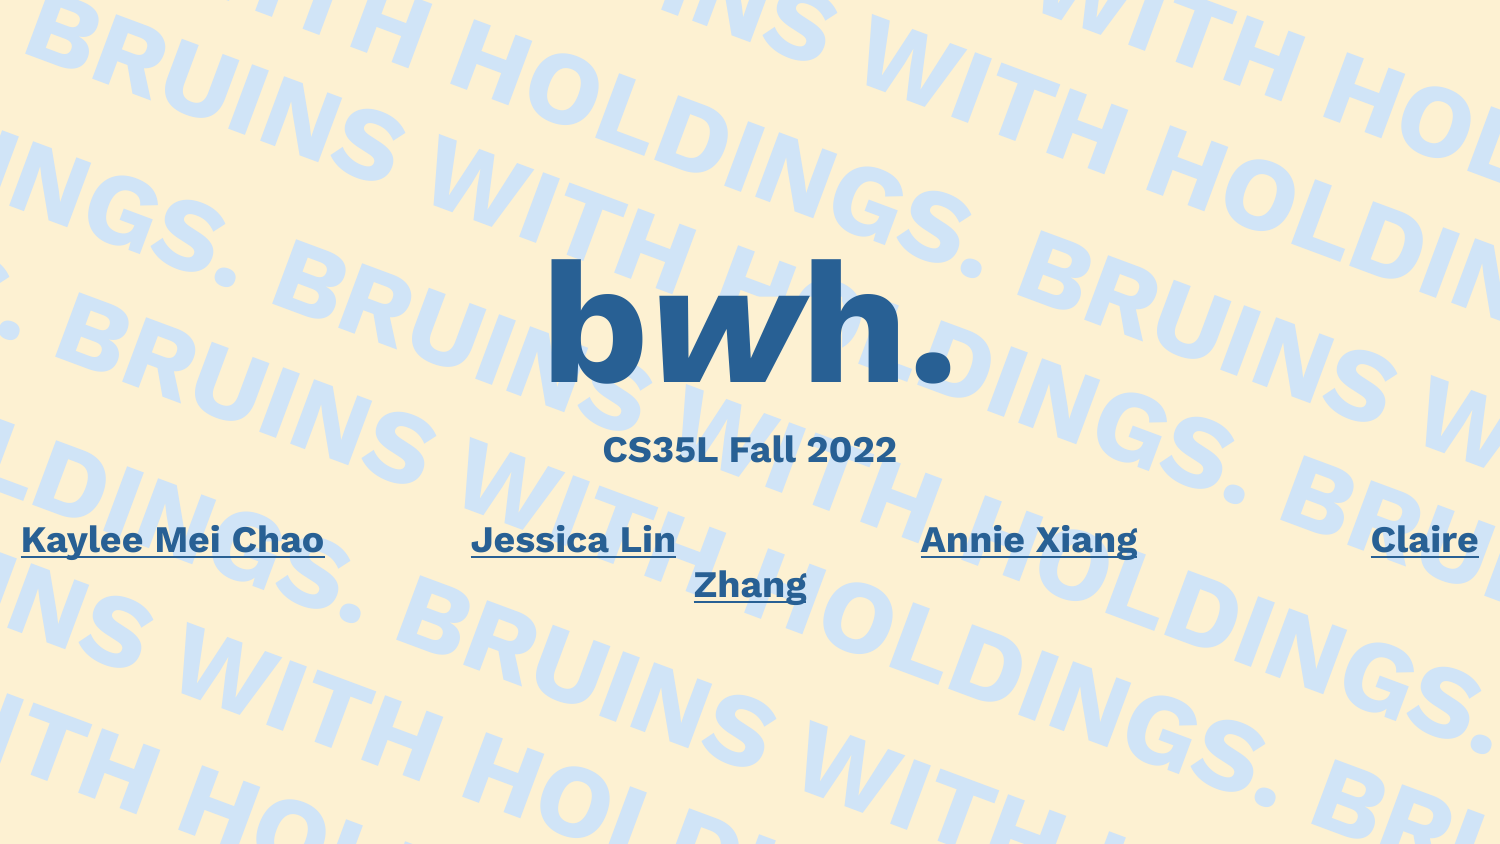

BRUINS WITH HOLDINGS
BRUINS WITH HOLDINGS
WITH HOLDINGS. BRUINS WI
# bwh.
BRUINS WITH HOLDINGS. BRUI

LDINGS. BRUINS WITH HOLDINGS.
CS35L Fall 2022

Kaylee Mei Chao	Jessica Lin		Annie Xiang		Claire Zhang
NGS. BRUINS WITH HOLDINGS. BRU
HOLDINGS. BRUINS WITH HO
BRUINS WITH HOLDINGS
BRUINS WITH HOLDINGS